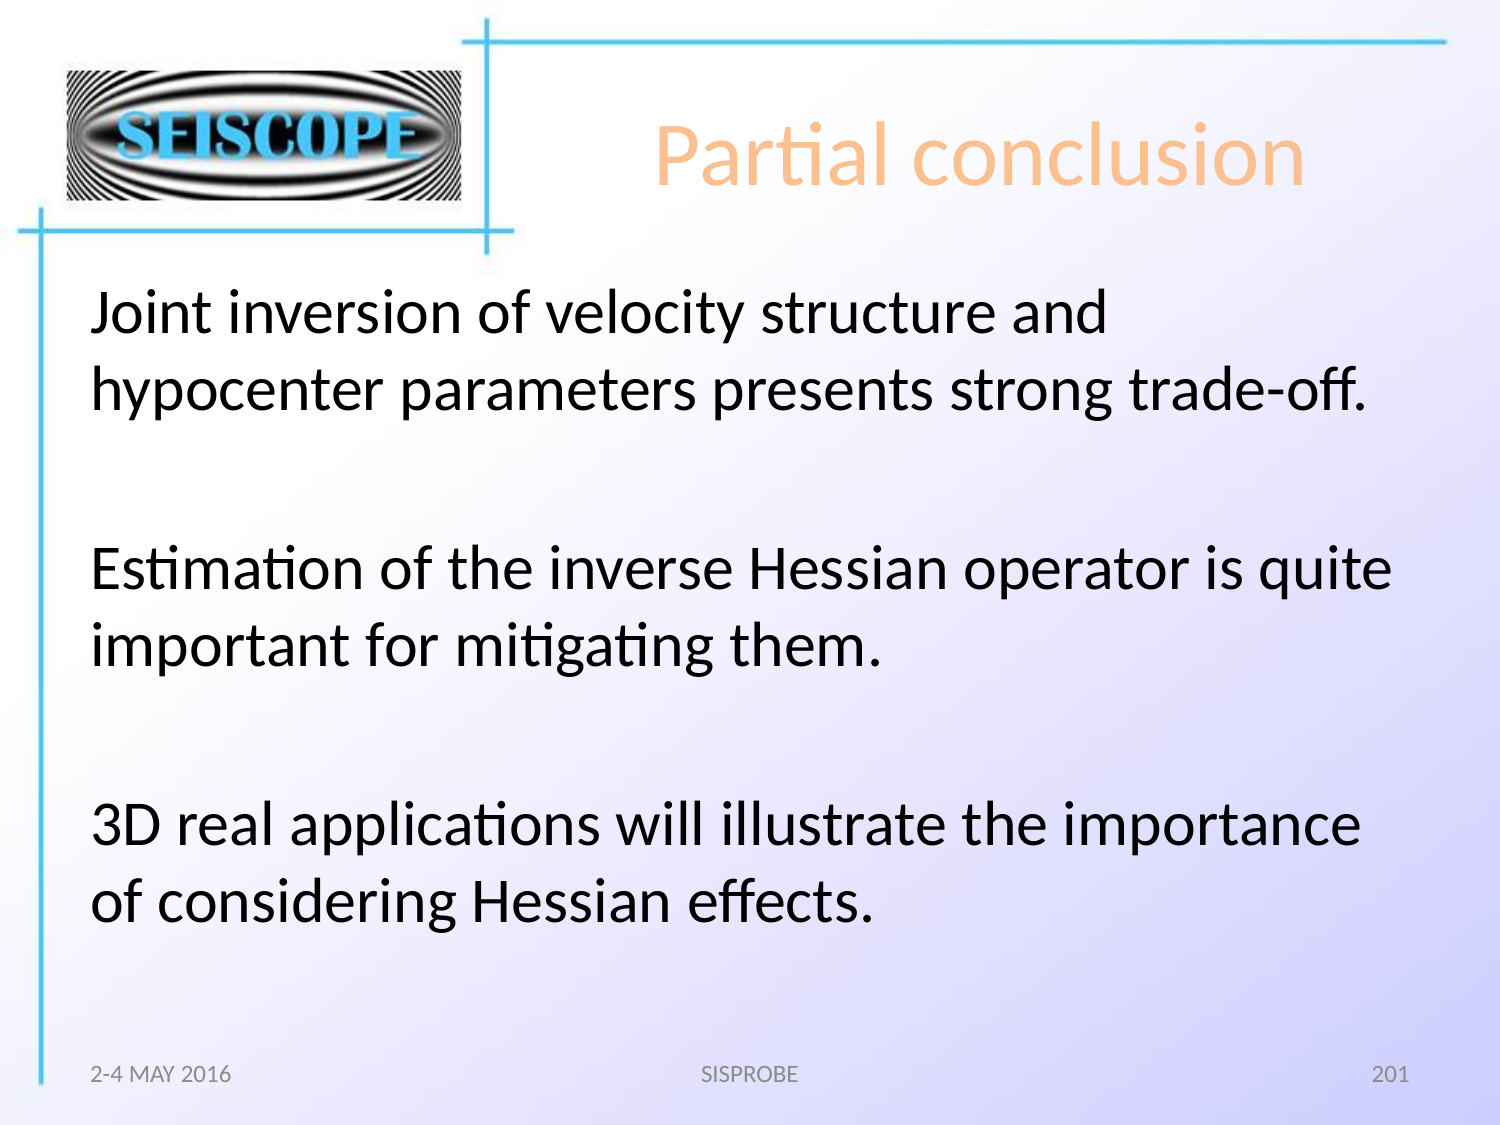

# Partial conclusion
Joint inversion of velocity structure and hypocenter parameters presents strong trade-off.

Estimation of the inverse Hessian operator is quite important for mitigating them.

3D real applications will illustrate the importance of considering Hessian effects.
2-4 MAY 2016
SISPROBE
201